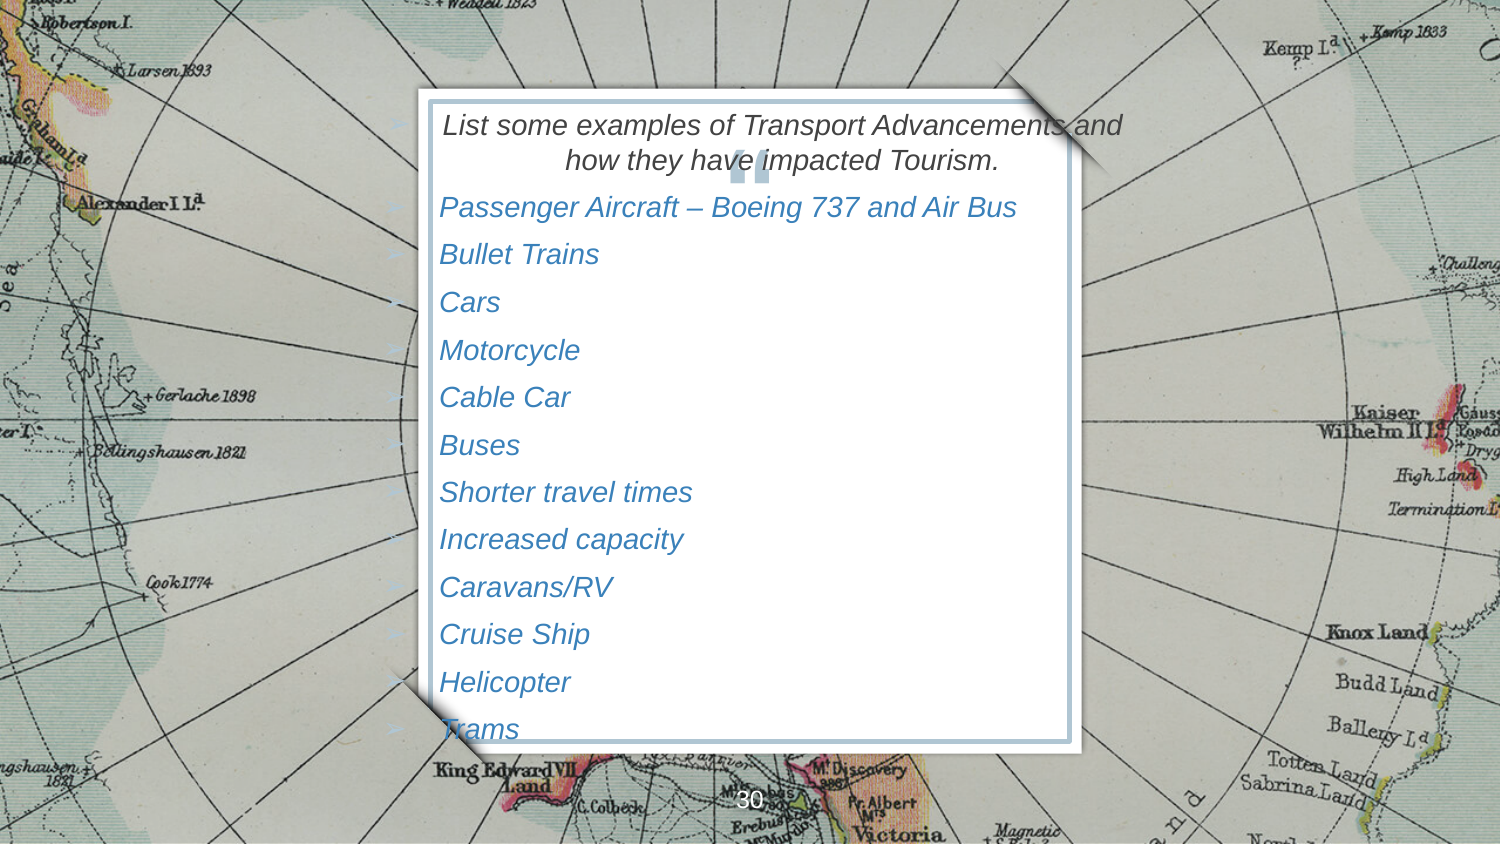

List some examples of Transport Advancements and how they have impacted Tourism.
Passenger Aircraft – Boeing 737 and Air Bus
Bullet Trains
Cars
Motorcycle
Cable Car
Buses
Shorter travel times
Increased capacity
Caravans/RV
Cruise Ship
Helicopter
Trams

30